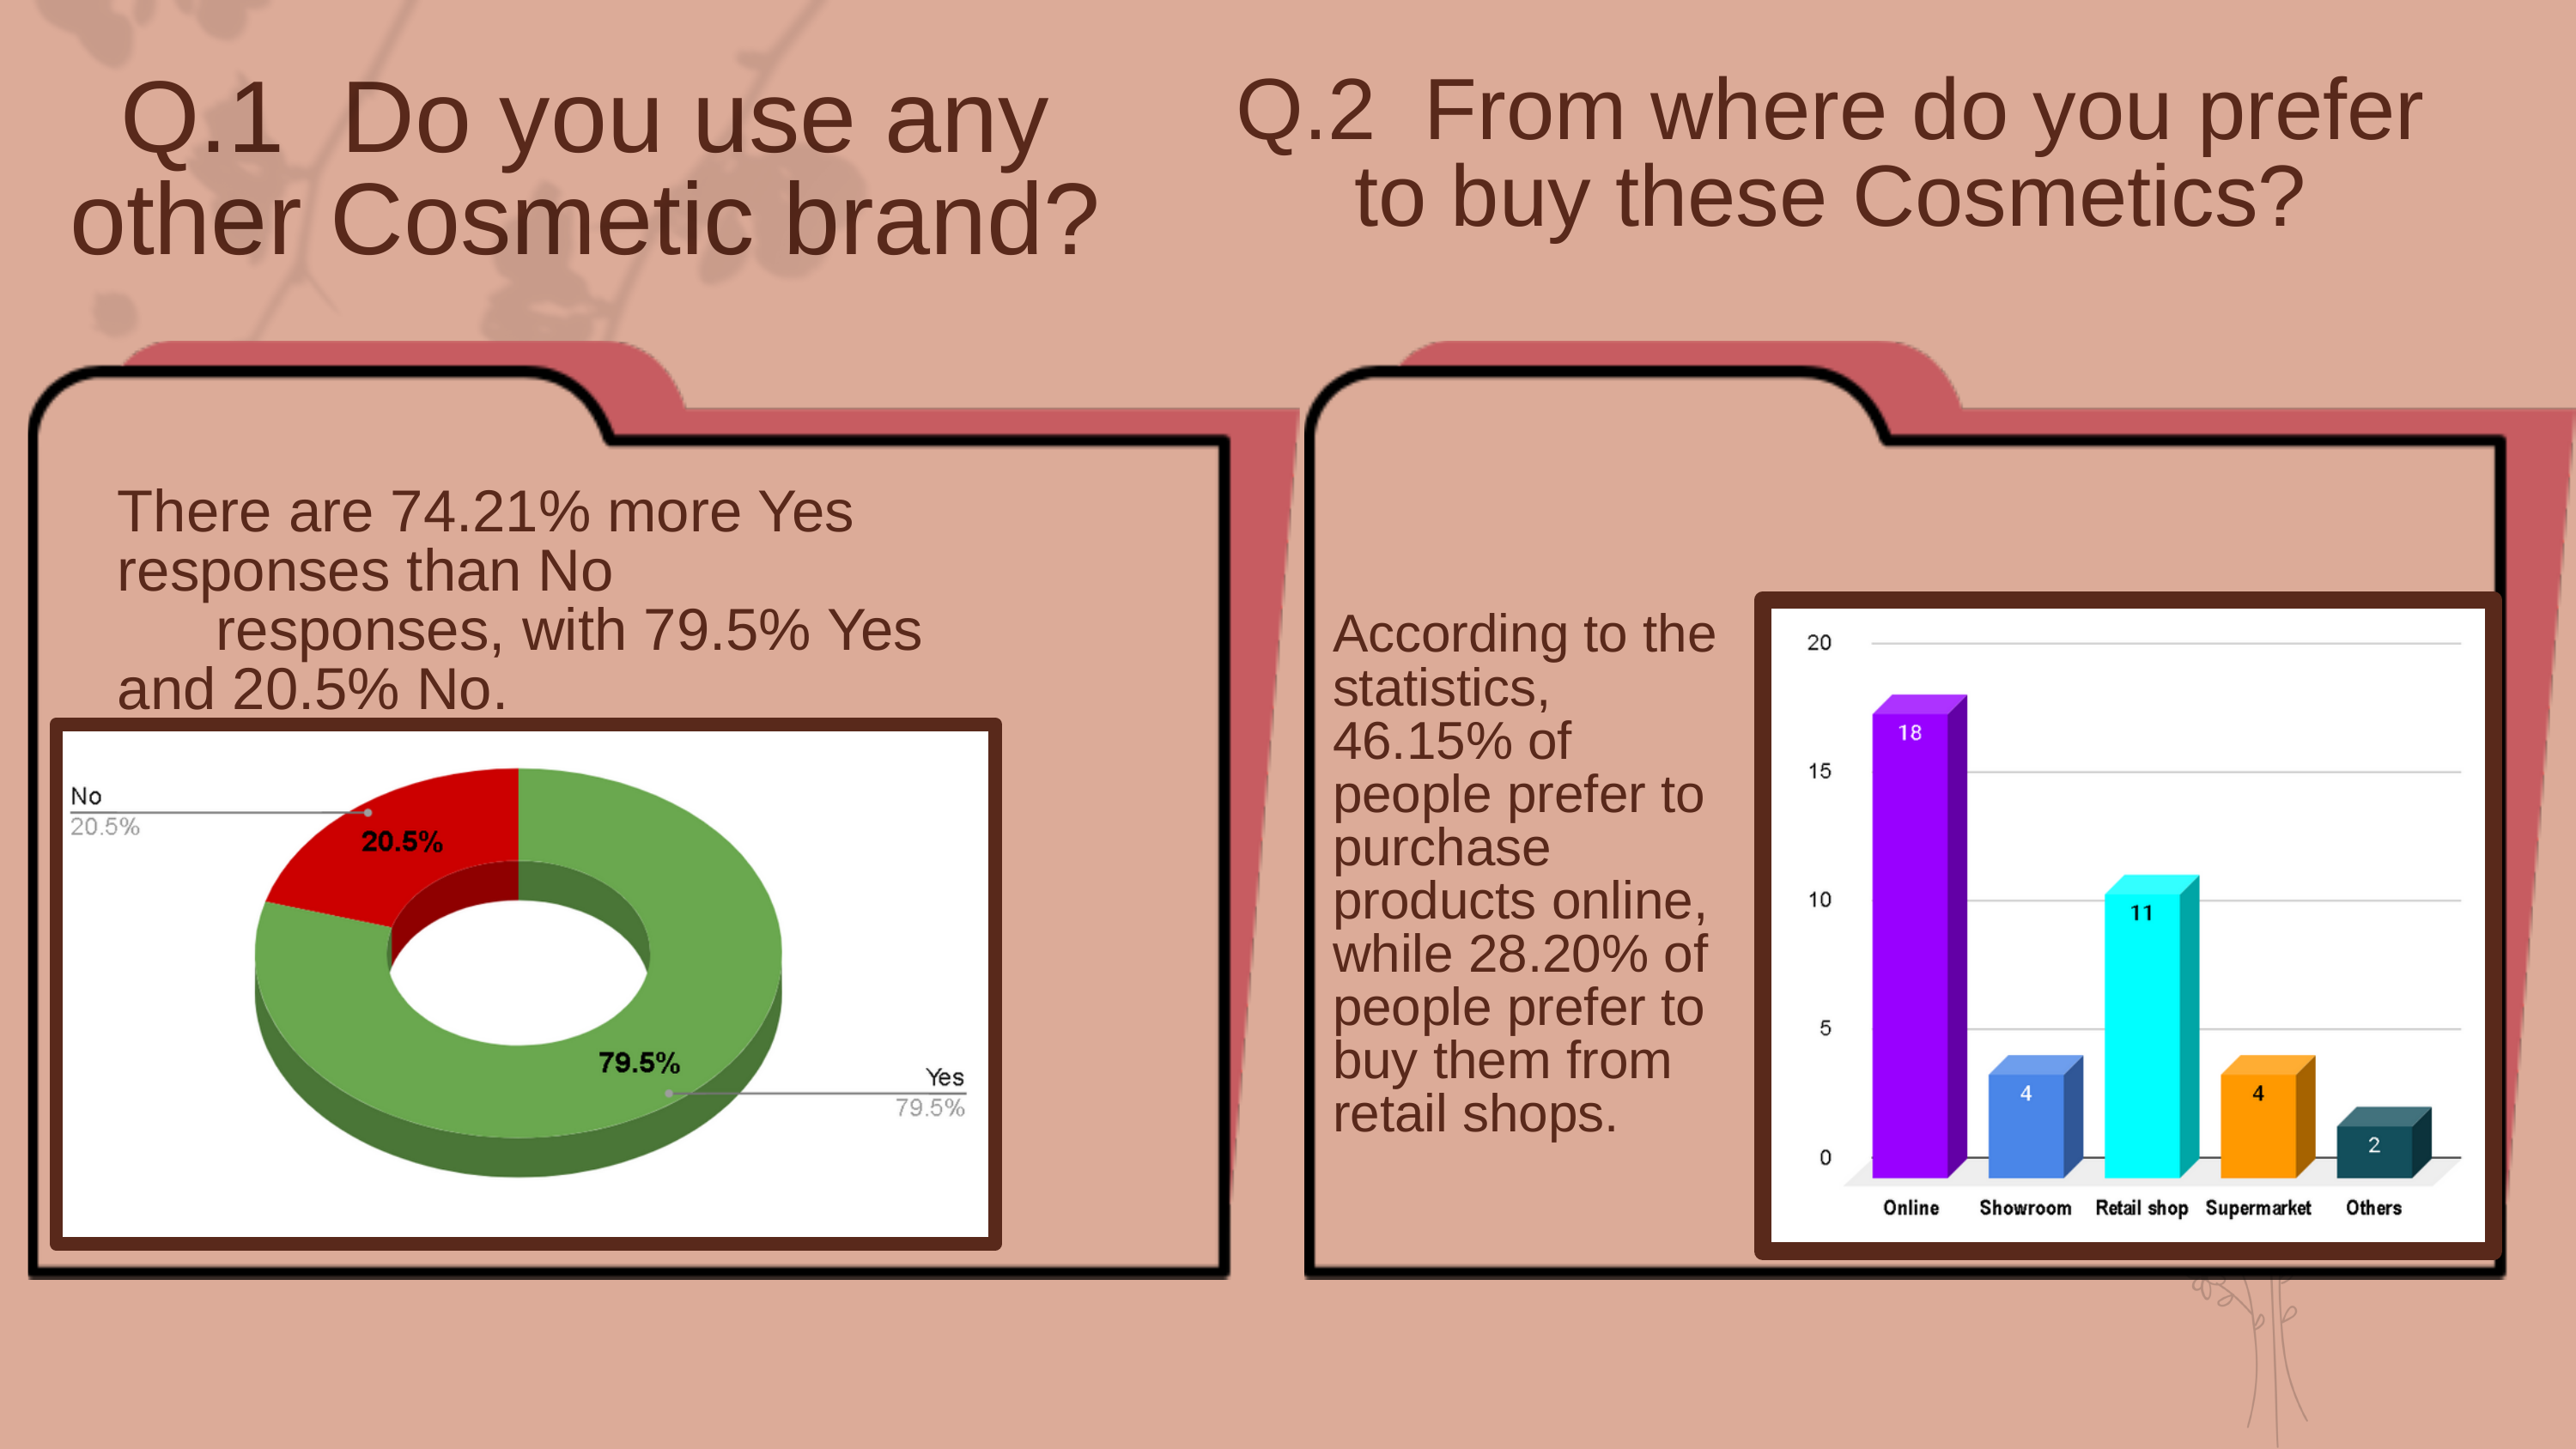

Q.2  From where do you prefer to buy these Cosmetics?
Q.1  Do you use any other Cosmetic brand?

There are 74.21% more Yes responses than No                          responses, with 79.5% Yes and 20.5% No.

According to the statistics, 46.15% of people prefer to purchase products online, while 28.20% of people prefer to buy them from retail shops.